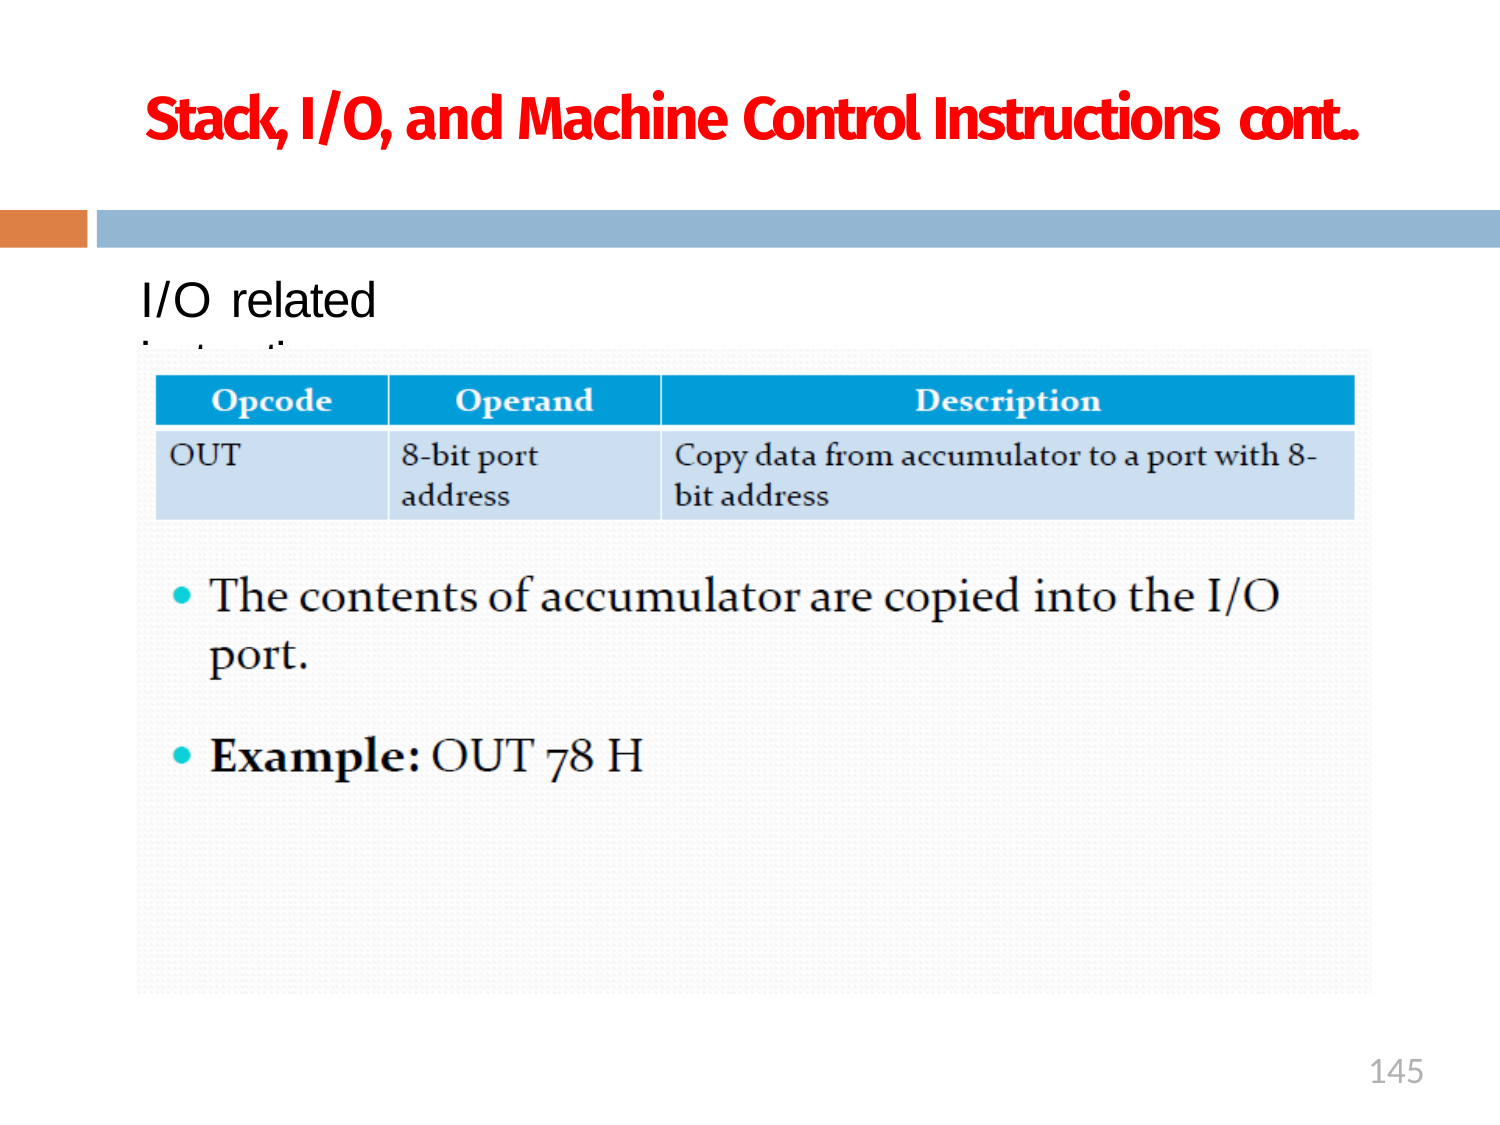

Stack, I/O, and Machine Control Instructions cont..
I/O related instruction

145